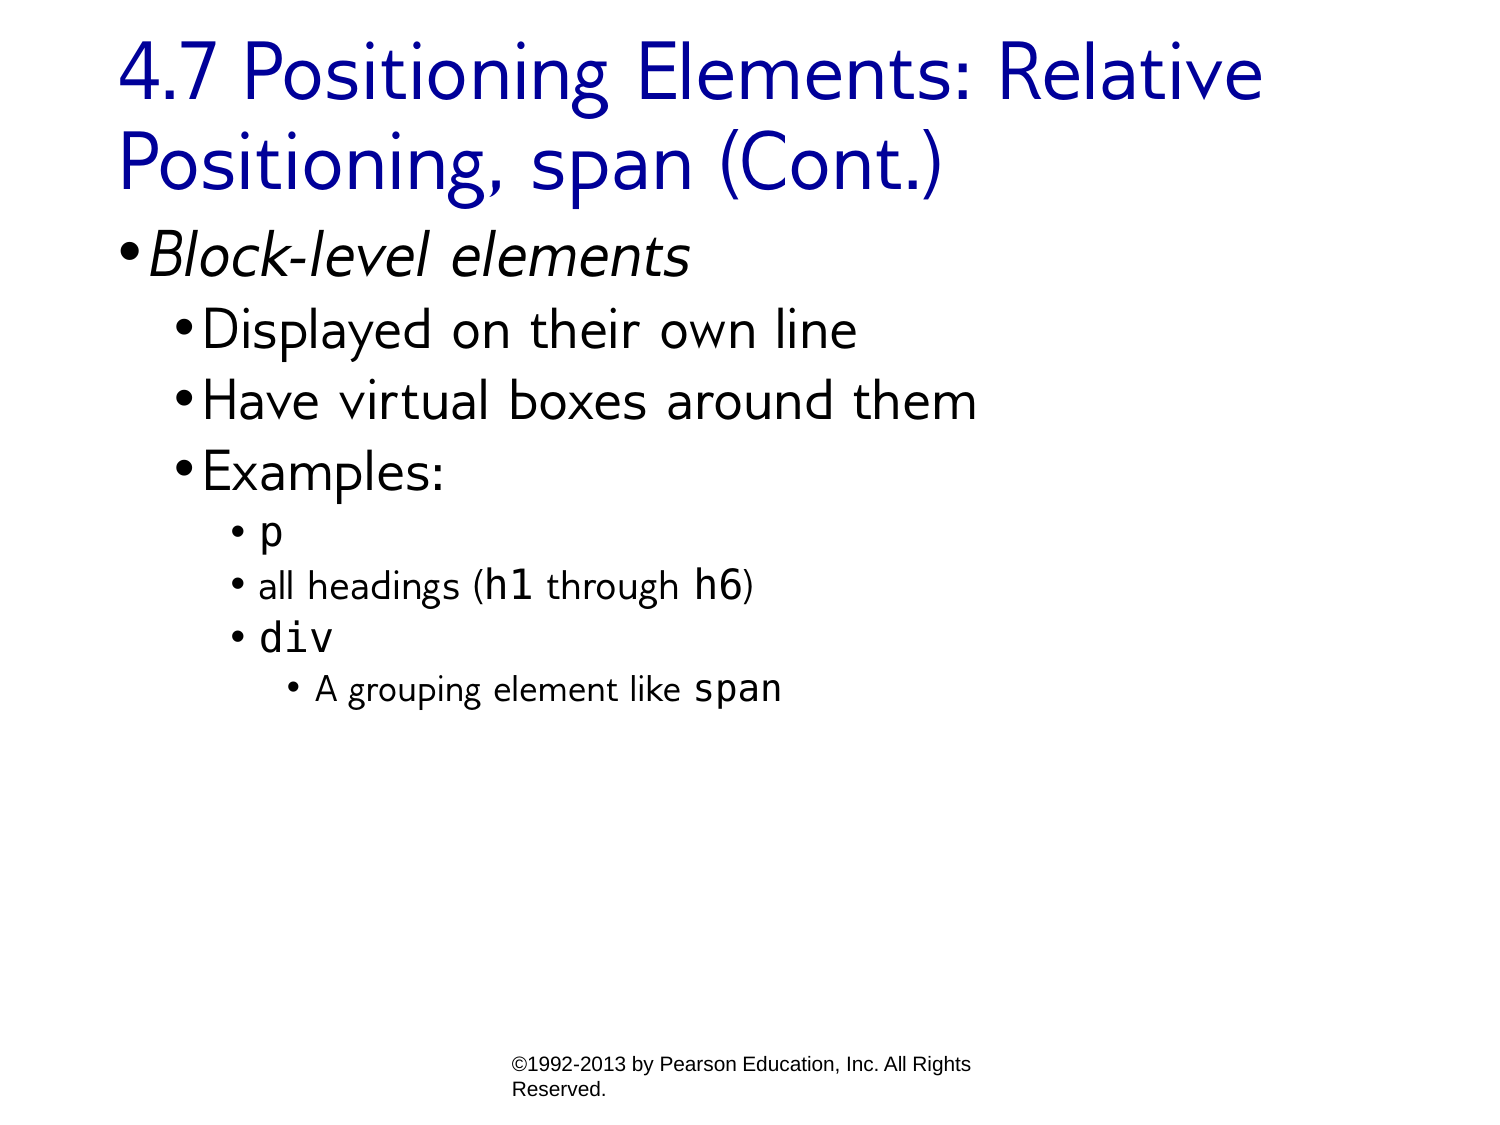

# 4.7 Positioning Elements: Relative Positioning, span (Cont.)
Block-level elements
Displayed on their own line
Have virtual boxes around them
Examples:
p
all headings (h1 through h6)
div
A grouping element like span
©1992-2013 by Pearson Education, Inc. All Rights Reserved.